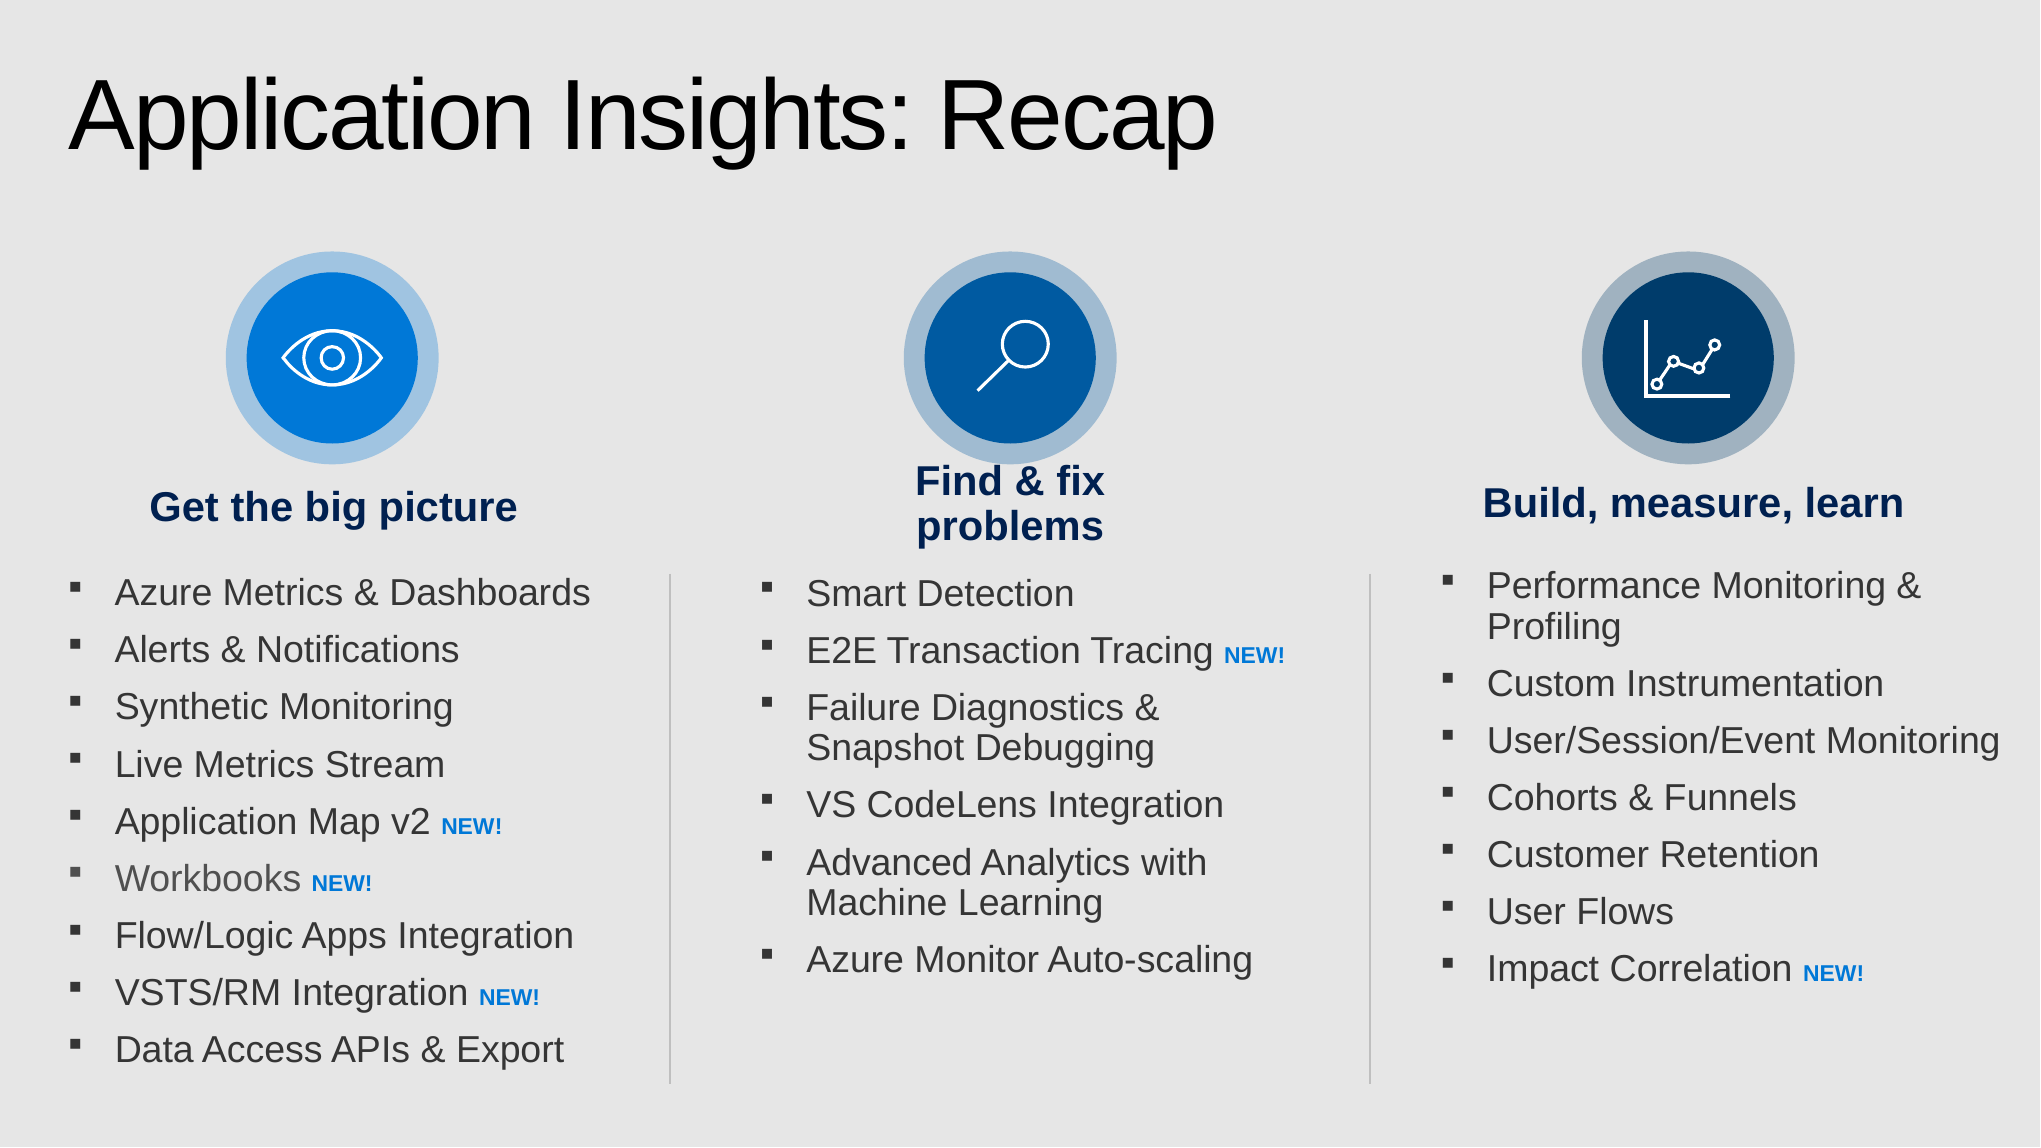

# Application Insights: Recap

Get the big picture

Find & fix problems

Build, measure, learn
Performance Monitoring & Profiling
Custom Instrumentation
User/Session/Event Monitoring
Cohorts & Funnels
Customer Retention
User Flows
Impact Correlation NEW!
Azure Metrics & Dashboards
Alerts & Notifications
Synthetic Monitoring
Live Metrics Stream
Application Map v2 NEW!
Workbooks NEW!
Flow/Logic Apps Integration
VSTS/RM Integration NEW!
Data Access APIs & Export
Smart Detection
E2E Transaction Tracing NEW!
Failure Diagnostics &
Snapshot Debugging
VS CodeLens Integration
Advanced Analytics with
Machine Learning
Azure Monitor Auto-scaling